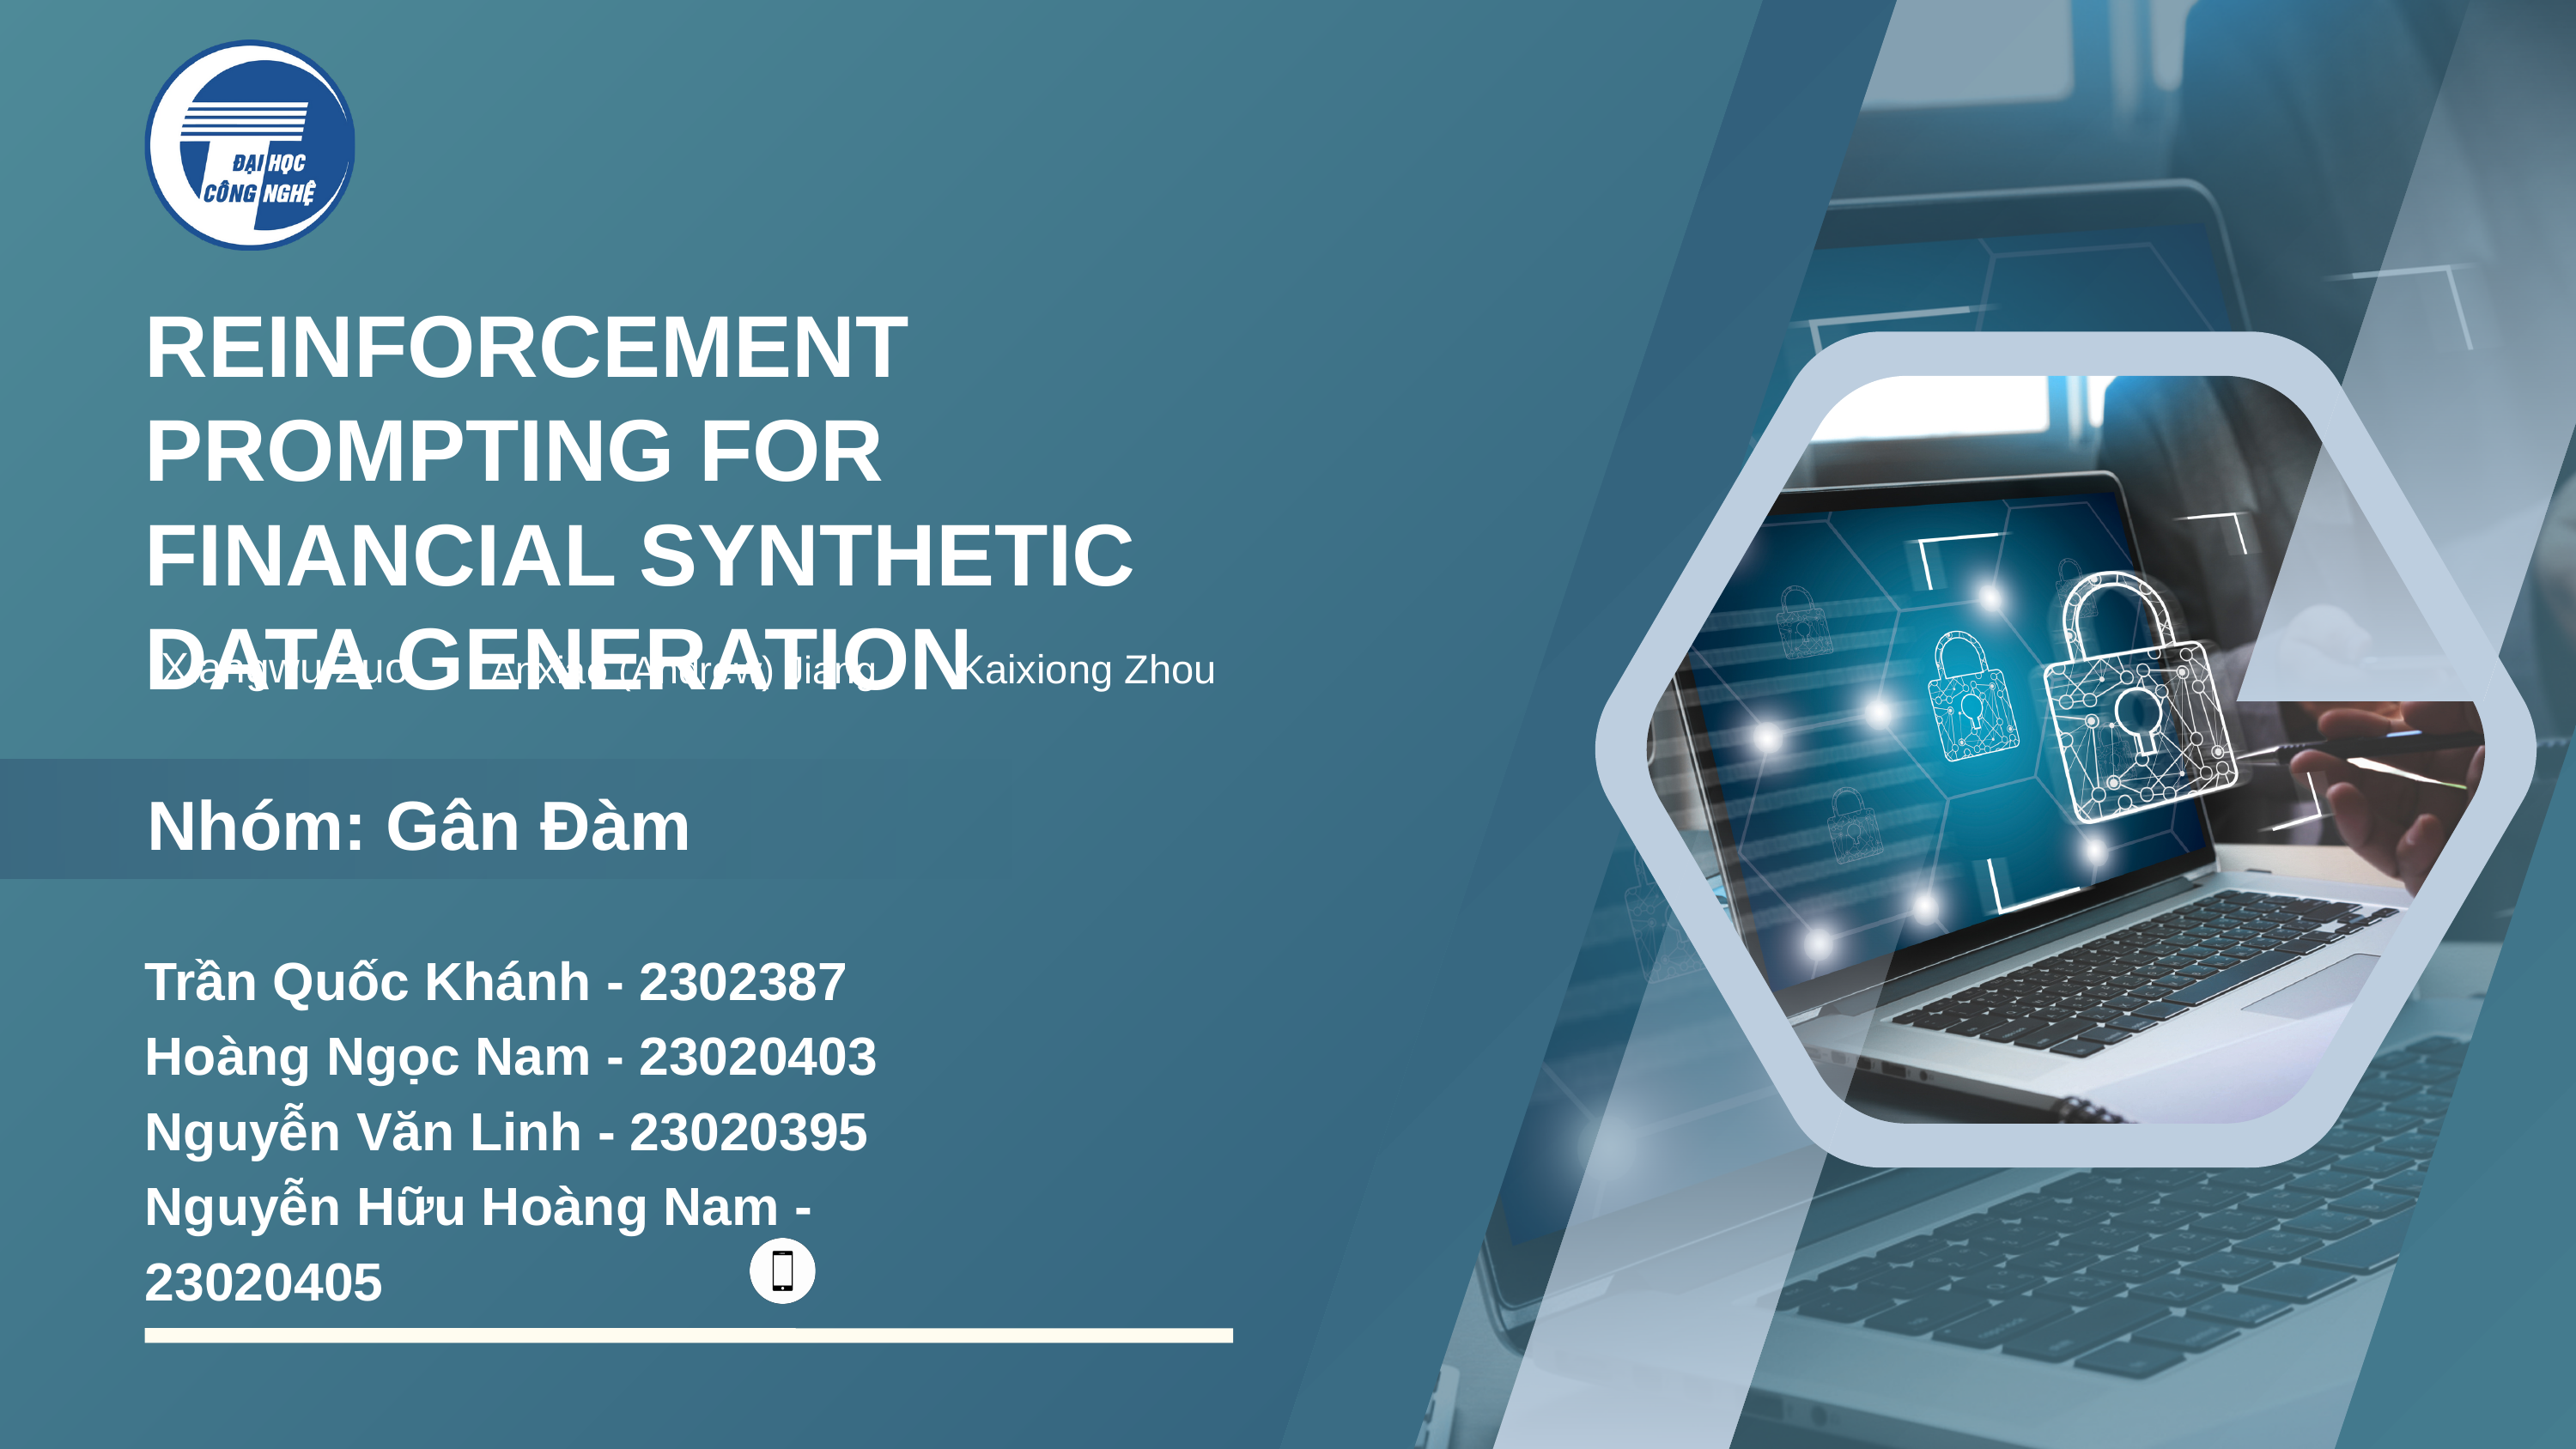

REINFORCEMENT PROMPTING FOR FINANCIAL SYNTHETIC DATA GENERATION

Xiangwu Zuo
Kaixiong Zhou
Anxiao (Andrew) Jiang

Nhóm: Gân Đàm

Trần Quốc Khánh - 2302387
Hoàng Ngọc Nam - 23020403
Nguyễn Văn Linh - 23020395
Nguyễn Hữu Hoàng Nam - 23020405